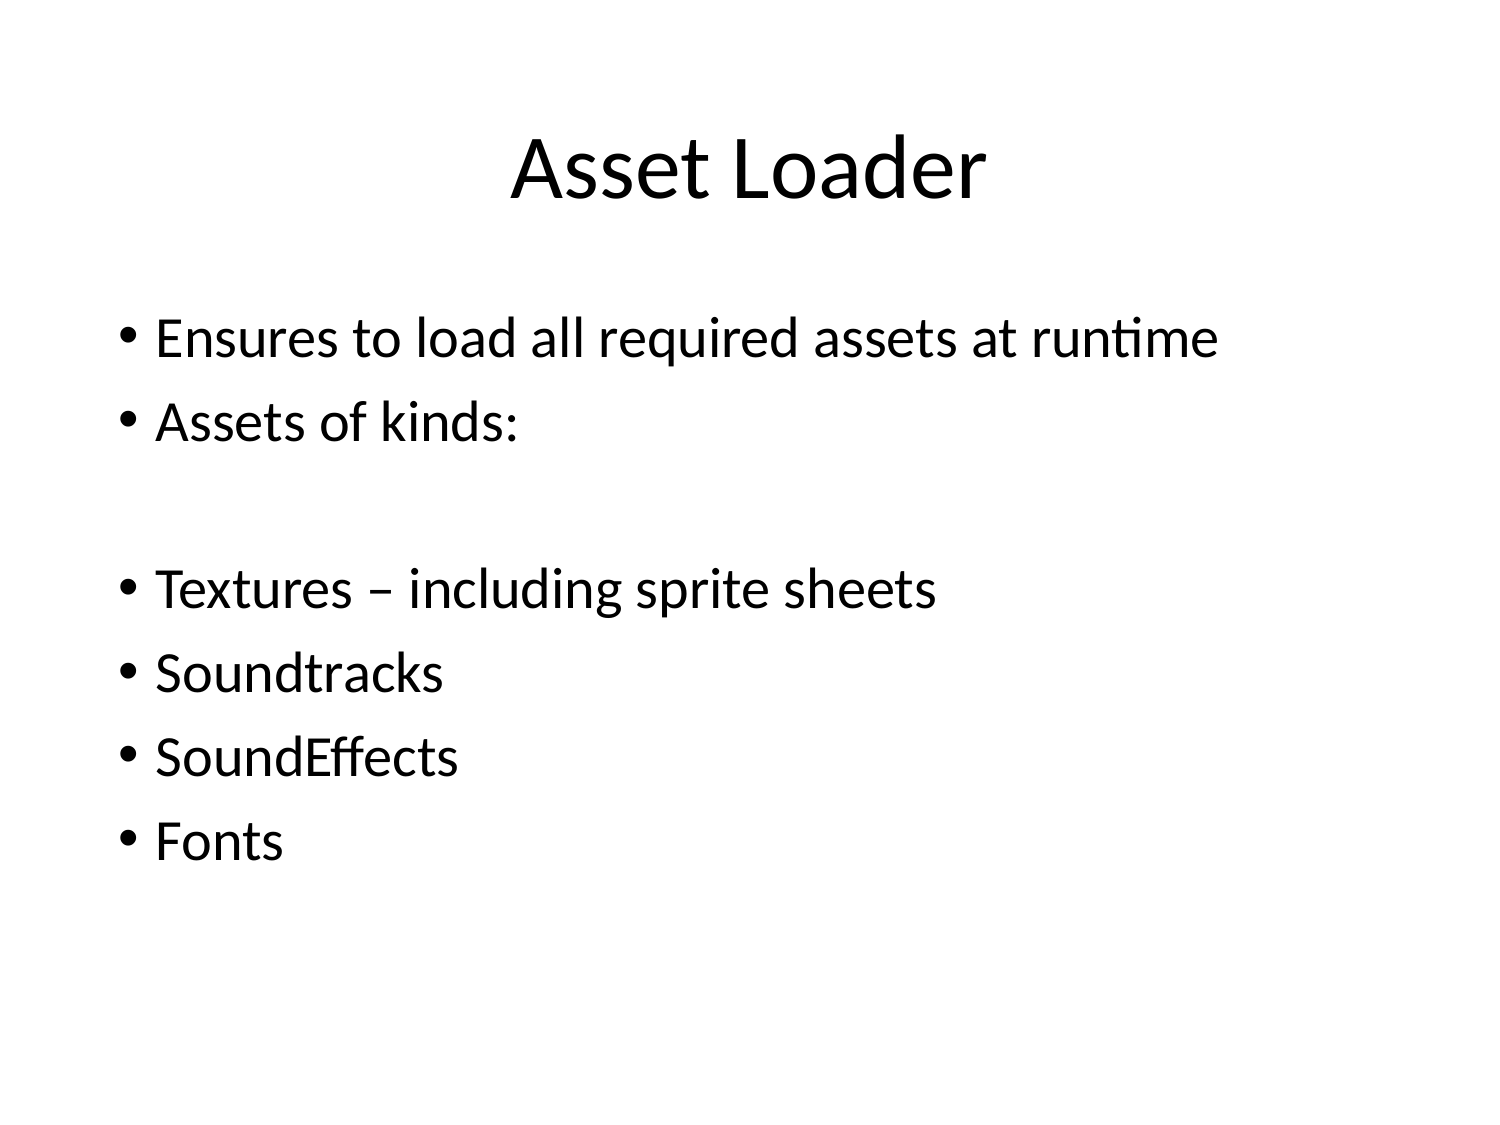

# Asset Loader
Ensures to load all required assets at runtime
Assets of kinds:

Textures – including sprite sheets
Soundtracks
SoundEffects
Fonts